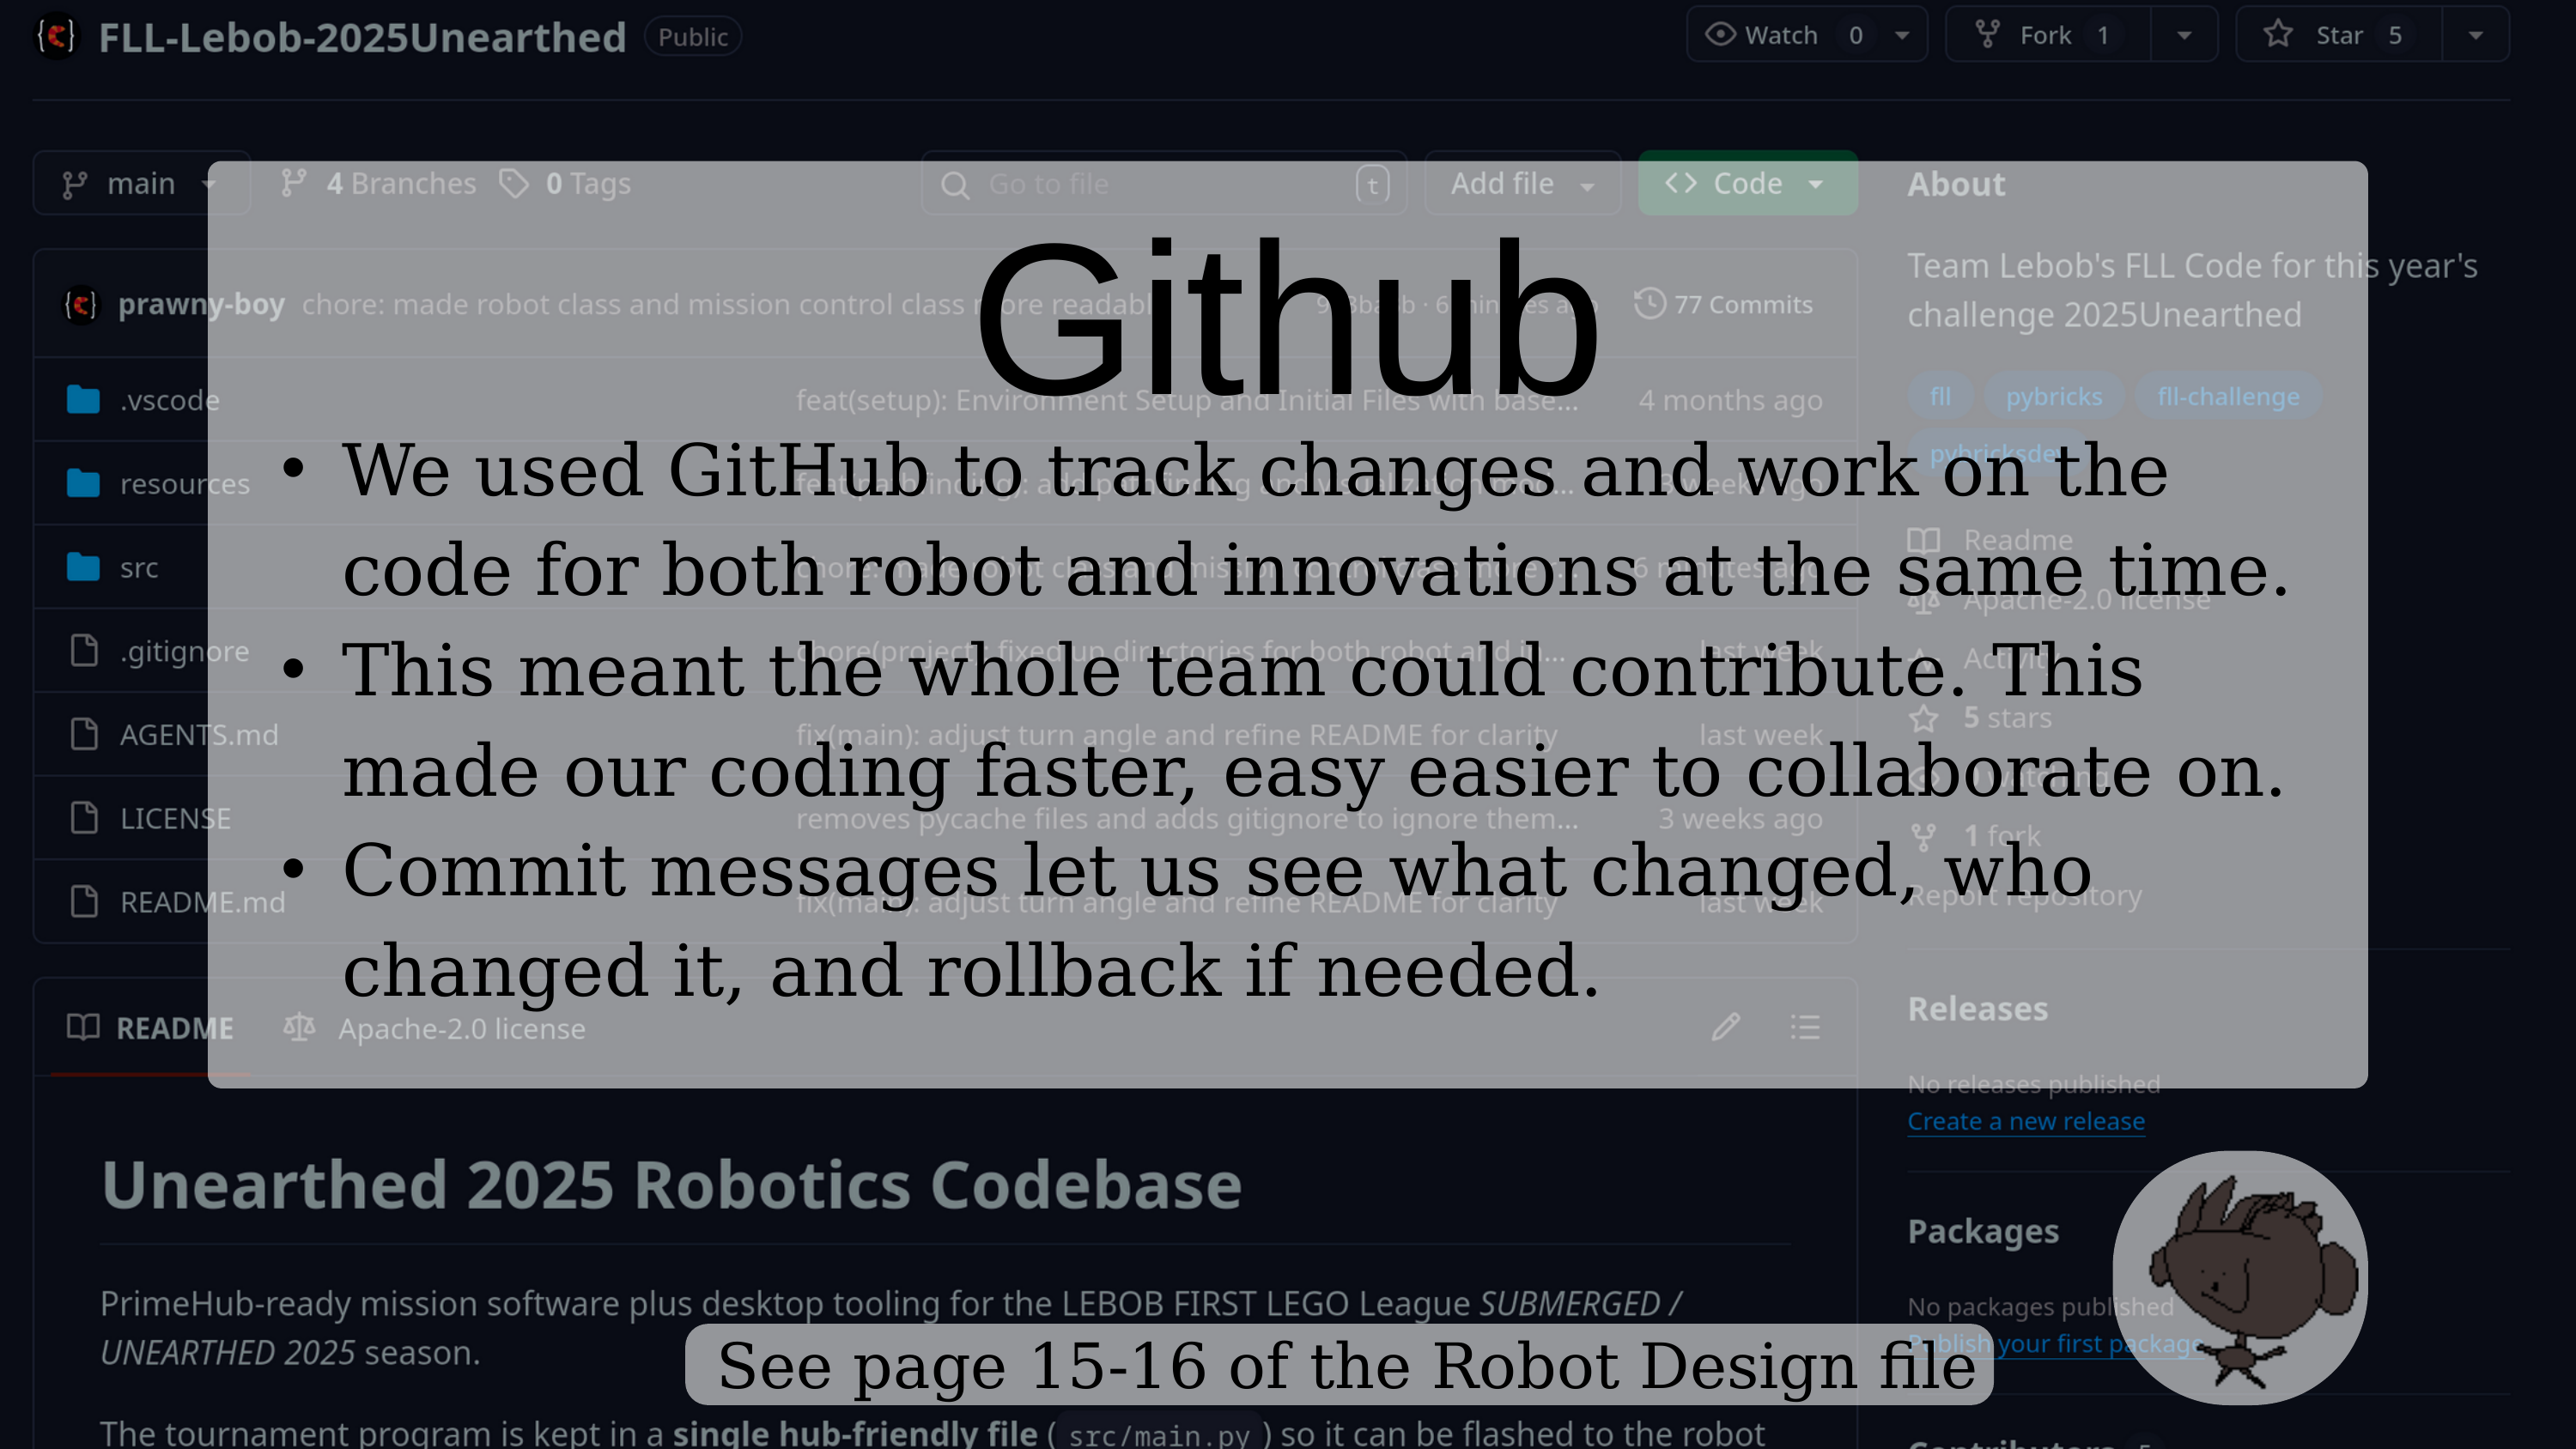

Github
We used GitHub to track changes and work on the code for both robot and innovations at the same time.
This meant the whole team could contribute. This made our coding faster, easy easier to collaborate on.
Commit messages let us see what changed, who changed it, and rollback if needed.

See page 15-16 of the Robot Design file